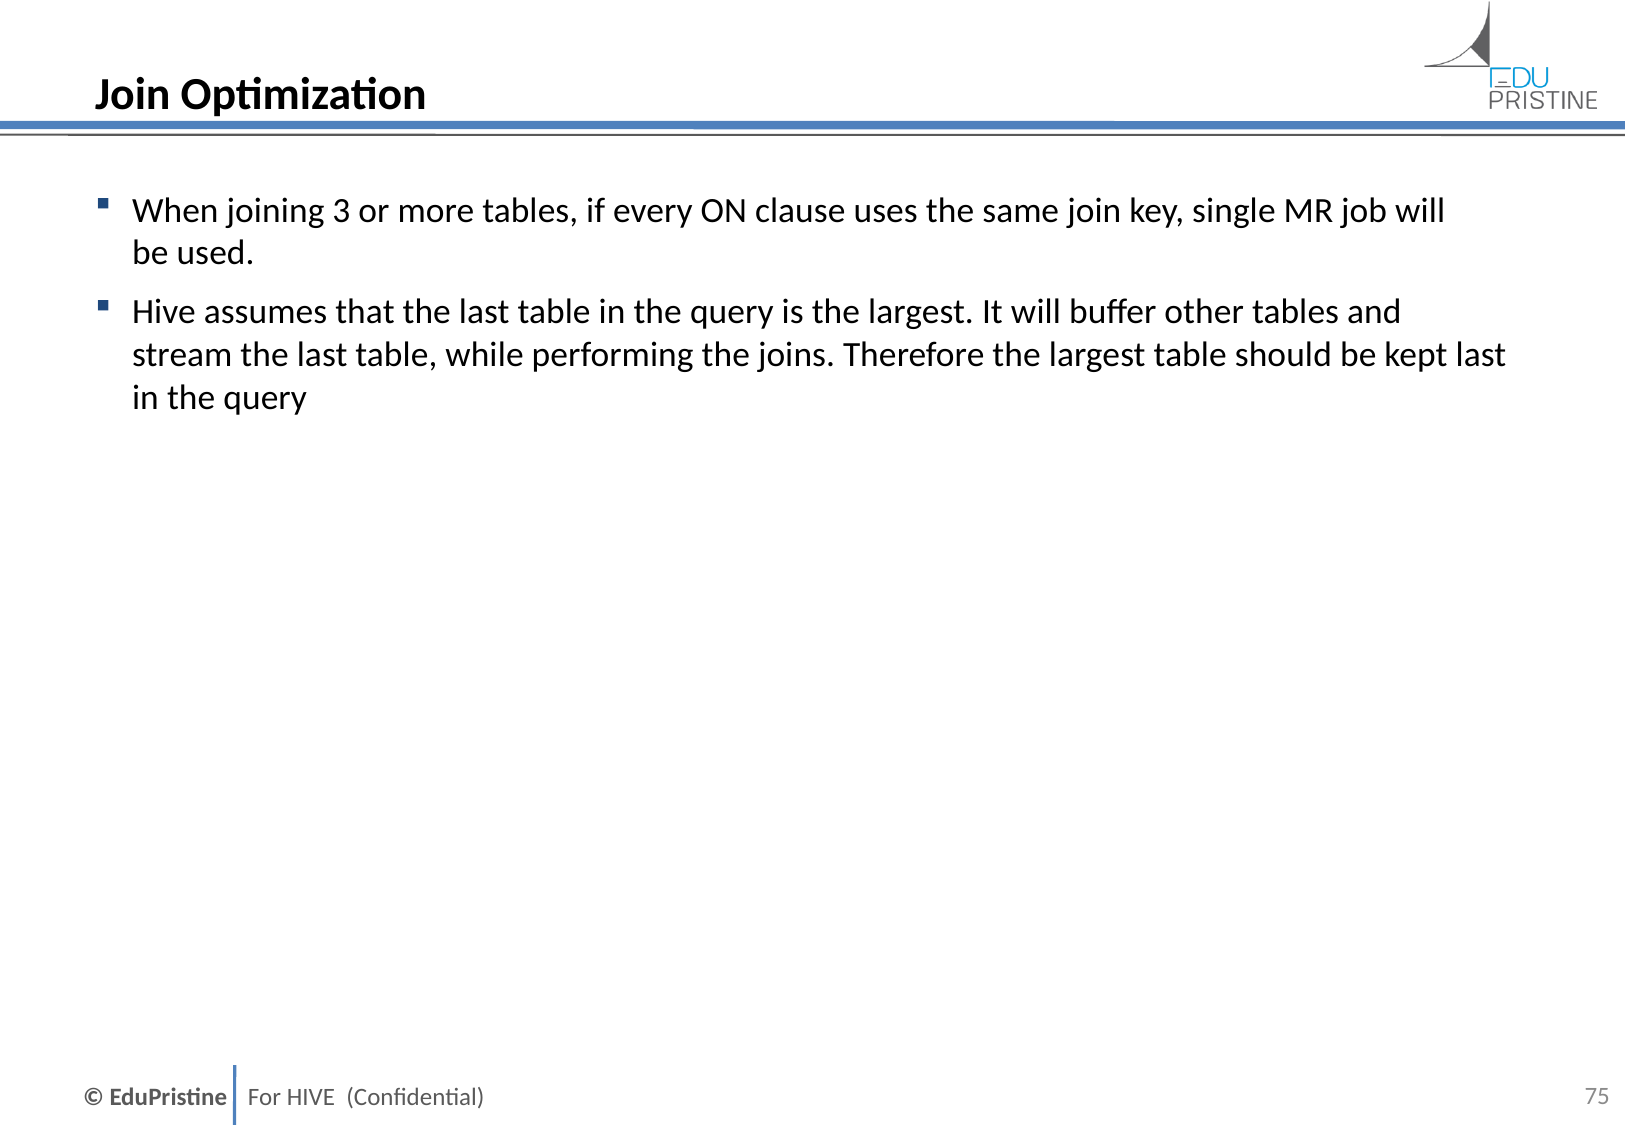

# Join Optimization
When joining 3 or more tables, if every ON clause uses the same join key, single MR job will
be used.
Hive assumes that the last table in the query is the largest. It will buffer other tables and
stream the last table, while performing the joins. Therefore the largest table should be kept last in the query

75